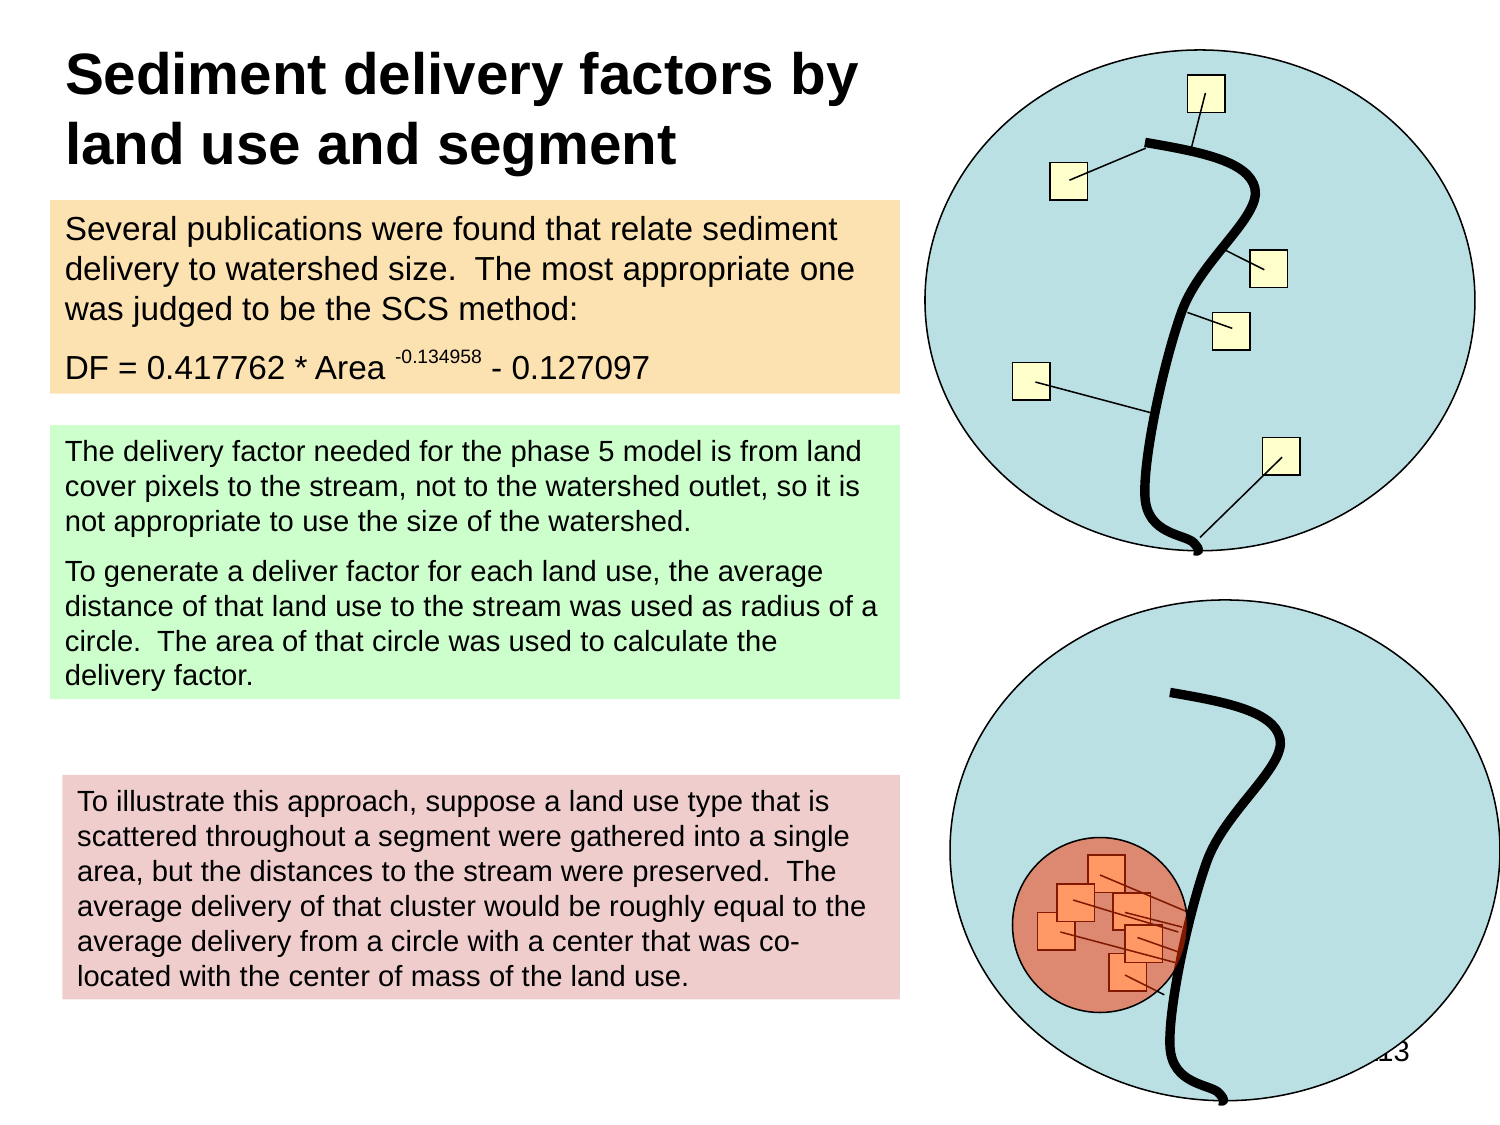

# Sediment delivery factors by land use and segment

Several publications were found that relate sediment delivery to watershed size.  The most appropriate one was judged to be the SCS method:
DF = 0.417762 * Area -0.134958 - 0.127097

The delivery factor needed for the phase 5 model is from land cover pixels to the stream, not to the watershed outlet, so it is not appropriate to use the size of the watershed.
To generate a deliver factor for each land use, the average distance of that land use to the stream was used as radius of a circle.  The area of that circle was used to calculate the delivery factor.

To illustrate this approach, suppose a land use type that is scattered throughout a segment were gathered into a single area, but the distances to the stream were preserved.  The average delivery of that cluster would be roughly equal to the average delivery from a circle with a center that was co-located with the center of mass of the land use.

113